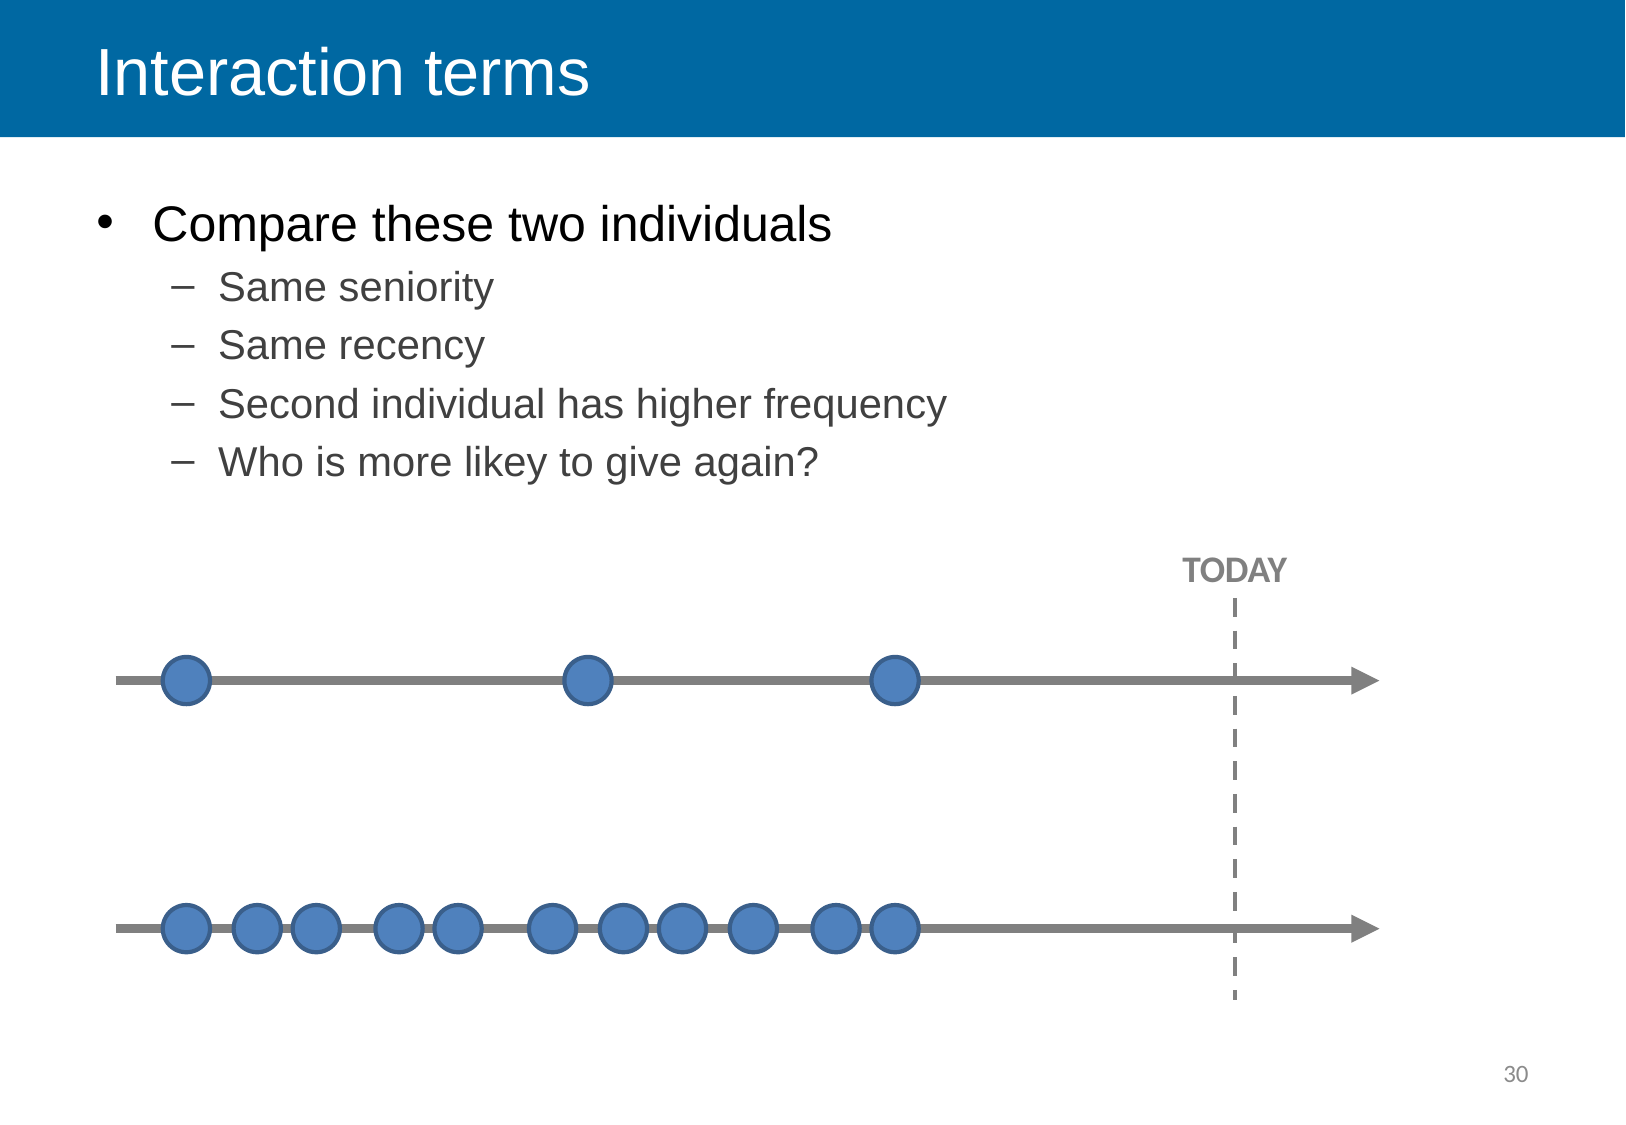

# Interaction terms
Compare these two individuals
Same seniority
Same recency
Second individual has higher frequency
Who is more likey to give again?
TODAY

30